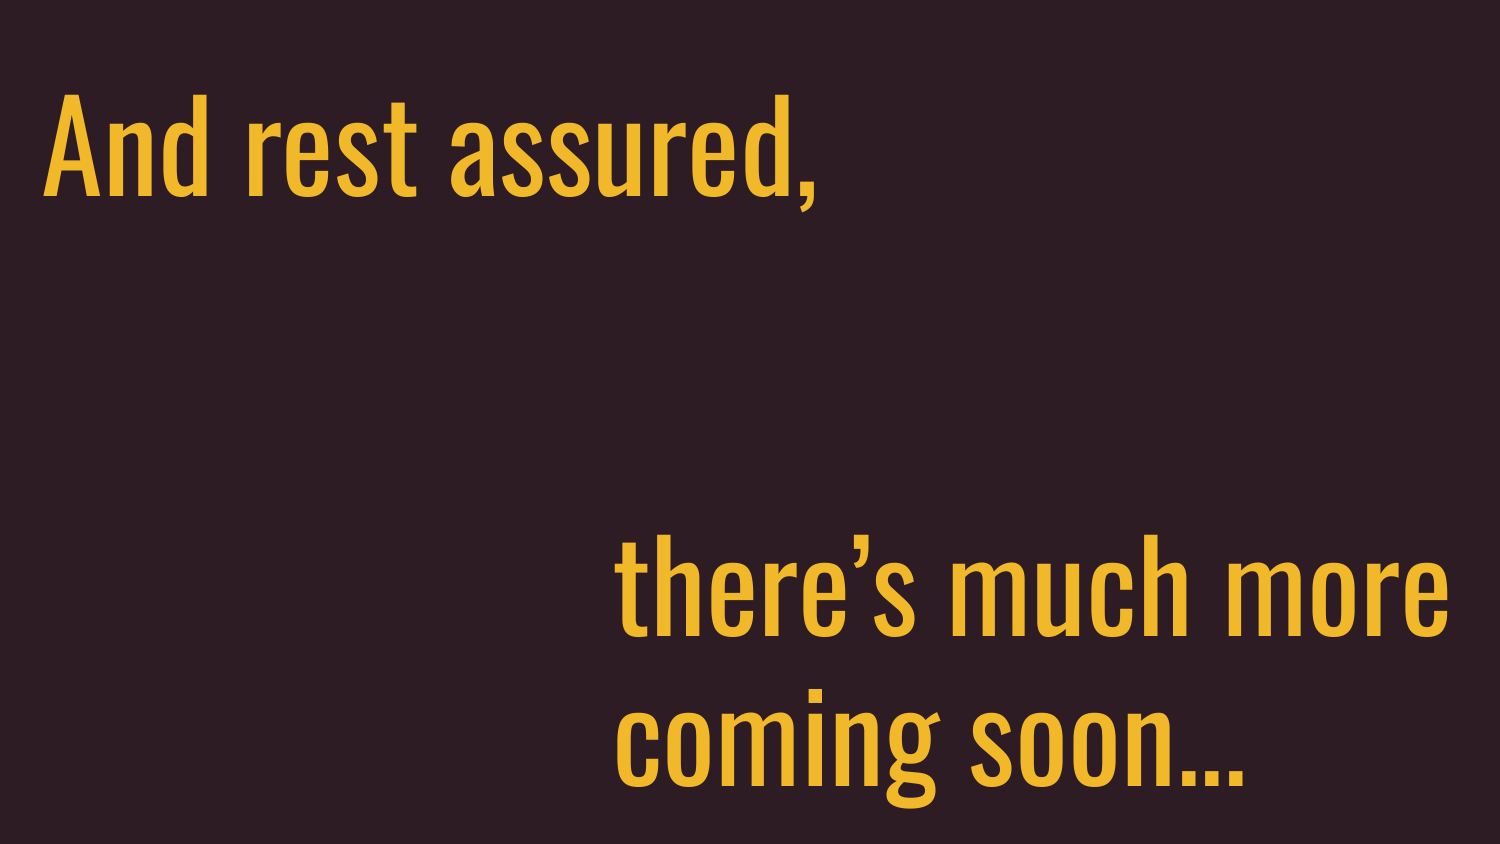

And rest assured,
there’s much more coming soon...